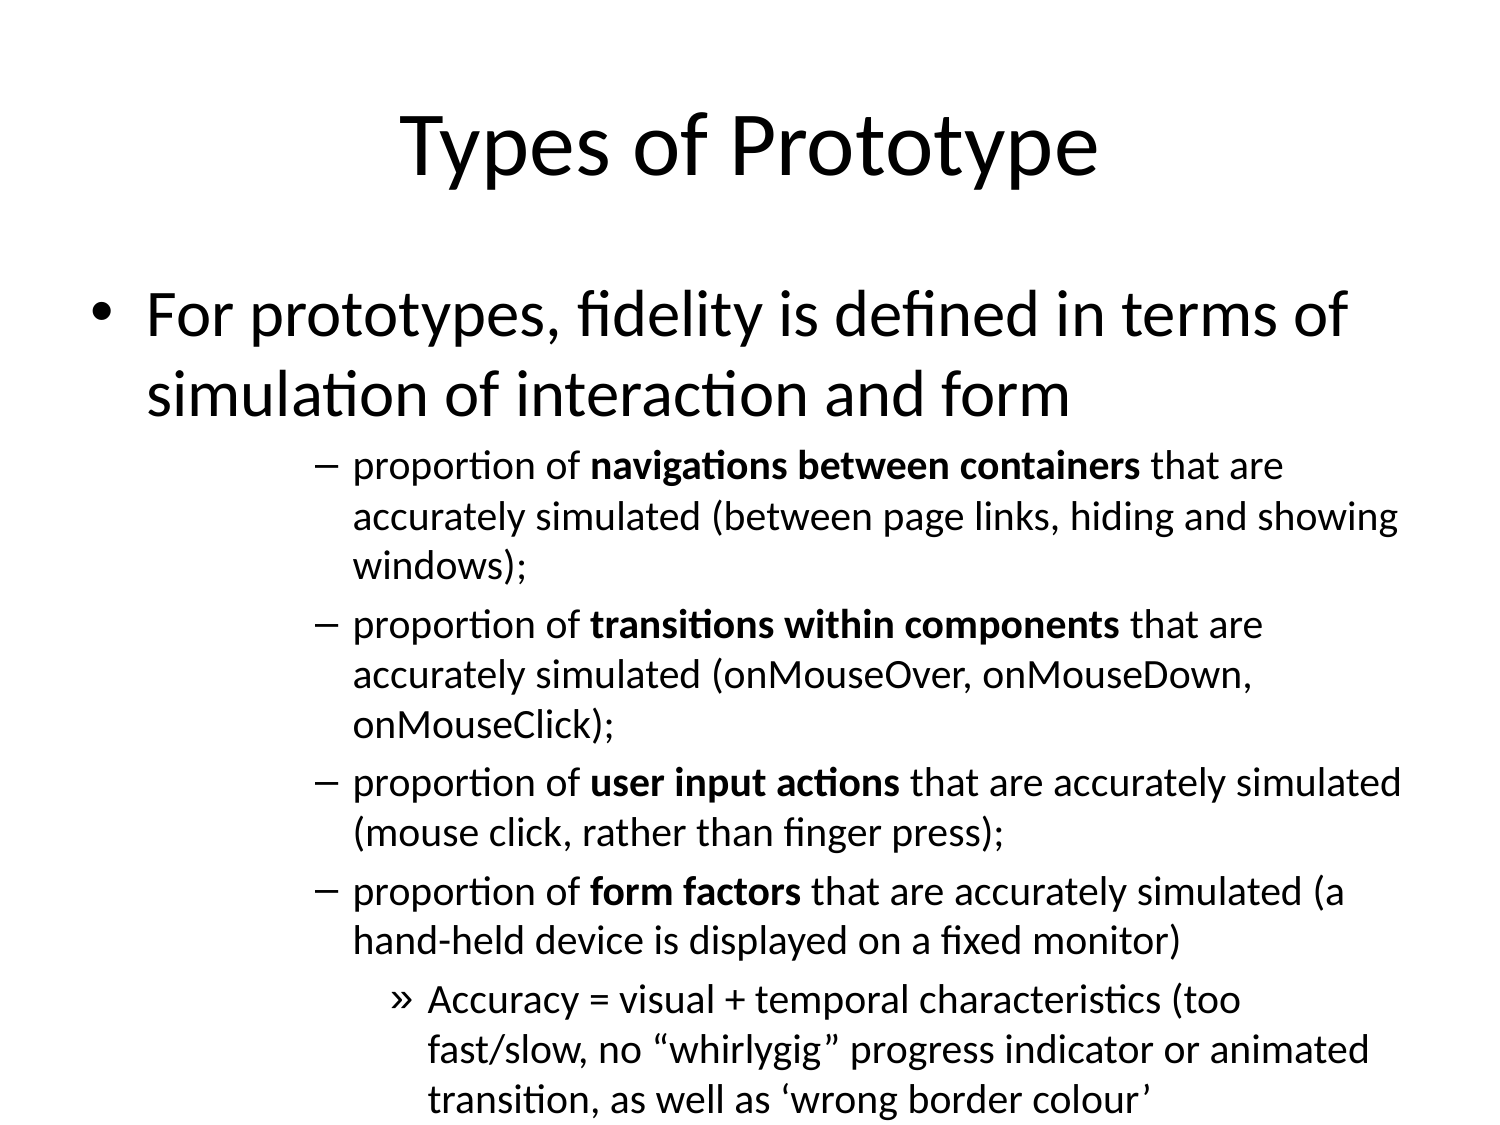

# Types of Prototype
For prototypes, fidelity is defined in terms of simulation of interaction and form
proportion of navigations between containers that are accurately simulated (between page links, hiding and showing windows);
proportion of transitions within components that are accurately simulated (onMouseOver, onMouseDown, onMouseClick);
proportion of user input actions that are accurately simulated (mouse click, rather than finger press);
proportion of form factors that are accurately simulated (a hand-held device is displayed on a fixed monitor)
Accuracy = visual + temporal characteristics (too fast/slow, no “whirlygig” progress indicator or animated transition, as well as ‘wrong border colour’